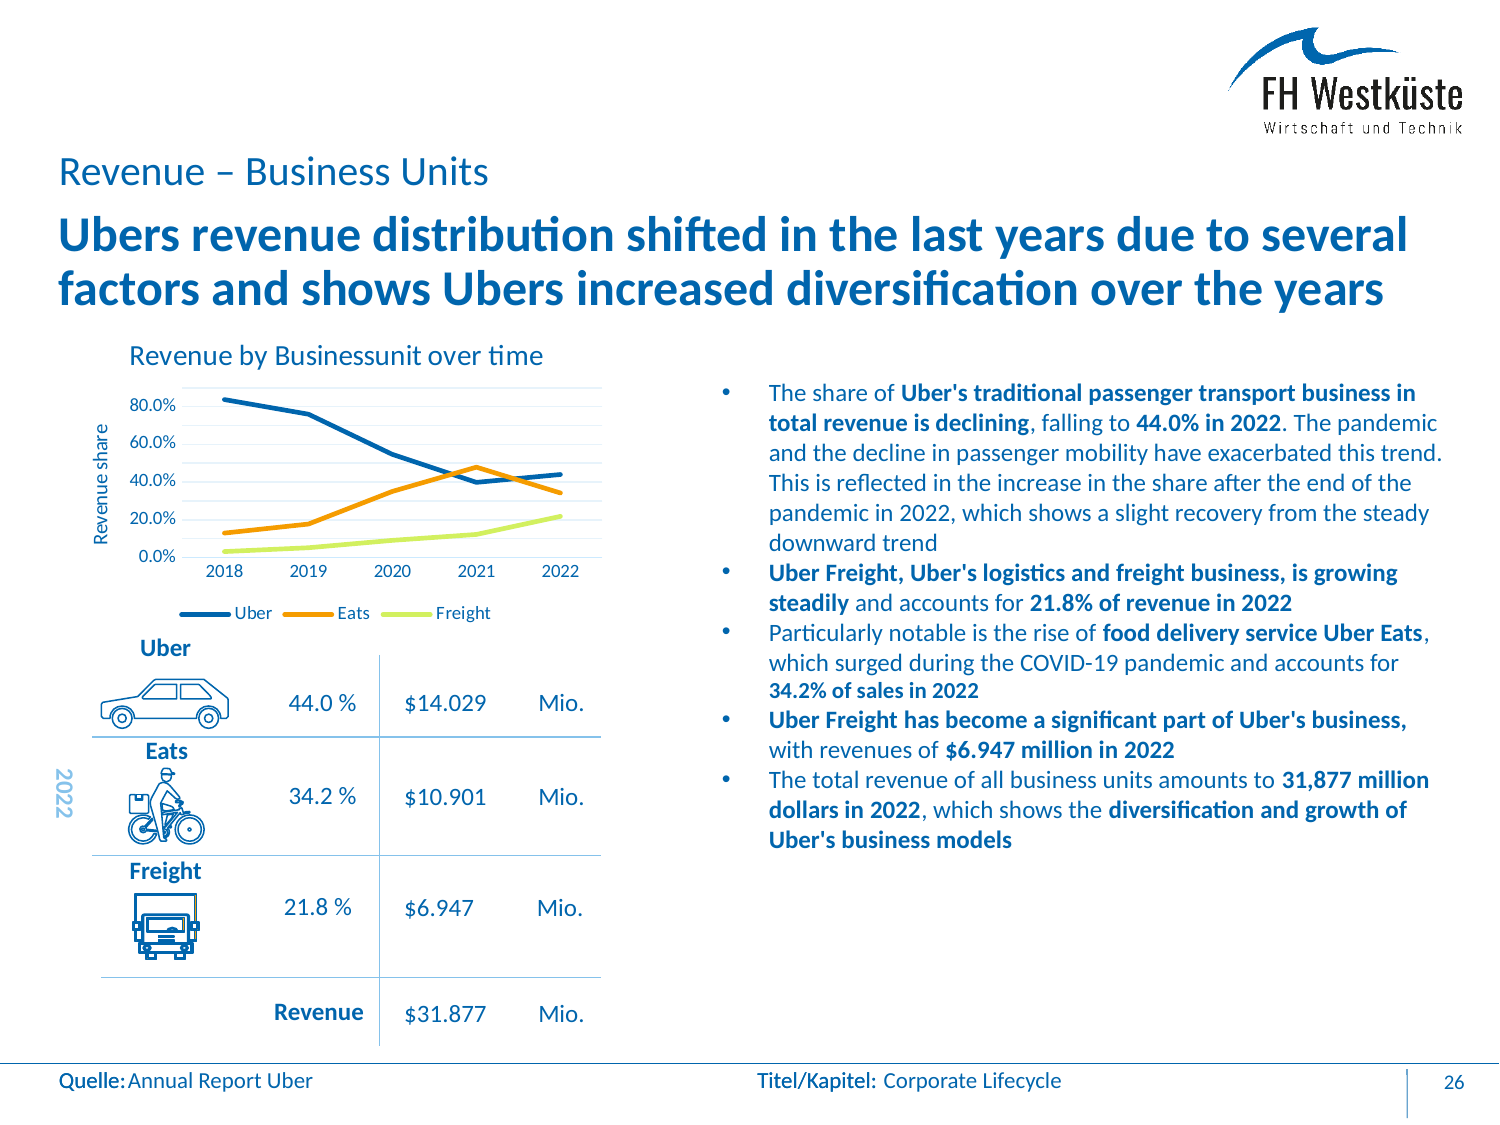

Revenue – Business Units
# Ubers revenue distribution shifted in the last years due to several factors and shows Ubers increased diversification over the years

### Chart: Revenue by Businessunit over time

| Category | Uber | Eats | Freight |
|---|---|---|---|
| 2018 | 0.8373558118899734 | 0.129547471162378 | 0.03158828748890861 |
| 2019 | 0.7595249876298862 | 0.1774227751466742 | 0.05167173252279635 |
| 2020 | 0.5466379387736781 | 0.3504802944609031 | 0.09076218691085376 |
| 2021 | 0.39833858493268404 | 0.4790604411343455 | 0.12214265253509023 |
| 2022 | 0.44009787621168867 | 0.3419706998776547 | 0.2179314239106566 |
The share of Uber's traditional passenger transport business in total revenue is declining, falling to 44.0% in 2022. The pandemic and the decline in passenger mobility have exacerbated this trend. This is reflected in the increase in the share after the end of the pandemic in 2022, which shows a slight recovery from the steady downward trend
Uber Freight, Uber's logistics and freight business, is growing steadily and accounts for 21.8% of revenue in 2022
Particularly notable is the rise of food delivery service Uber Eats, which surged during the COVID-19 pandemic and accounts for 34.2% of sales in 2022
Uber Freight has become a significant part of Uber's business, with revenues of $6.947 million in 2022
The total revenue of all business units amounts to 31,877 million dollars in 2022, which shows the diversification and growth of Uber's business models
Uber

44.0 %
$14.029         Mio.
Eats

2022
34.2 %
$10.901         Mio.
Freight
21.8 %
$6.947           Mio.

Revenue
$31.877         Mio.
Annual Report Uber
Corporate Lifecycle

26